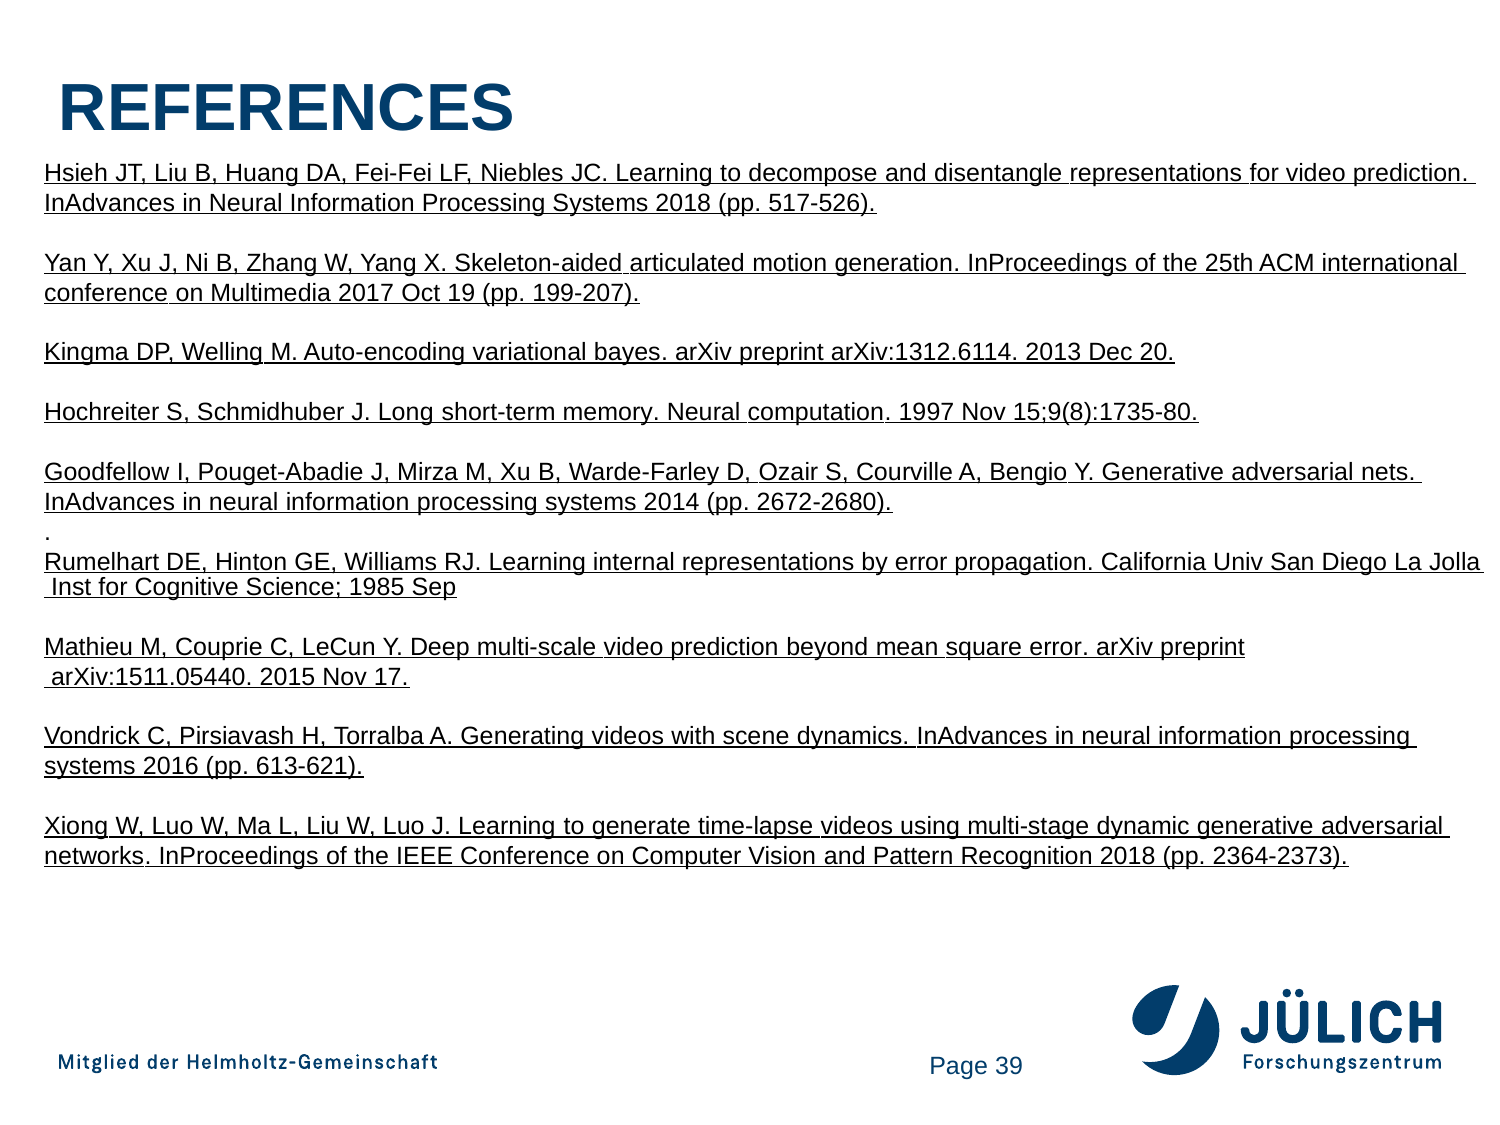

# REFERENCES
Hsieh JT, Liu B, Huang DA, Fei-Fei LF, Niebles JC. Learning to decompose and disentangle representations for video prediction. InAdvances in Neural Information Processing Systems 2018 (pp. 517-526).

Yan Y, Xu J, Ni B, Zhang W, Yang X. Skeleton-aided articulated motion generation. InProceedings of the 25th ACM international conference on Multimedia 2017 Oct 19 (pp. 199-207).

Kingma DP, Welling M. Auto-encoding variational bayes. arXiv preprint arXiv:1312.6114. 2013 Dec 20.

Hochreiter S, Schmidhuber J. Long short-term memory. Neural computation. 1997 Nov 15;9(8):1735-80.

Goodfellow I, Pouget-Abadie J, Mirza M, Xu B, Warde-Farley D, Ozair S, Courville A, Bengio Y. Generative adversarial nets. InAdvances in neural information processing systems 2014 (pp. 2672-2680).
.
Rumelhart DE, Hinton GE, Williams RJ. Learning internal representations by error propagation. California Univ San Diego La Jolla Inst for Cognitive Science; 1985 Sep

Mathieu M, Couprie C, LeCun Y. Deep multi-scale video prediction beyond mean square error. arXiv preprint arXiv:1511.05440. 2015 Nov 17.

Vondrick C, Pirsiavash H, Torralba A. Generating videos with scene dynamics. InAdvances in neural information processing systems 2016 (pp. 613-621).

Xiong W, Luo W, Ma L, Liu W, Luo J. Learning to generate time-lapse videos using multi-stage dynamic generative adversarial networks. InProceedings of the IEEE Conference on Computer Vision and Pattern Recognition 2018 (pp. 2364-2373).
Page 39